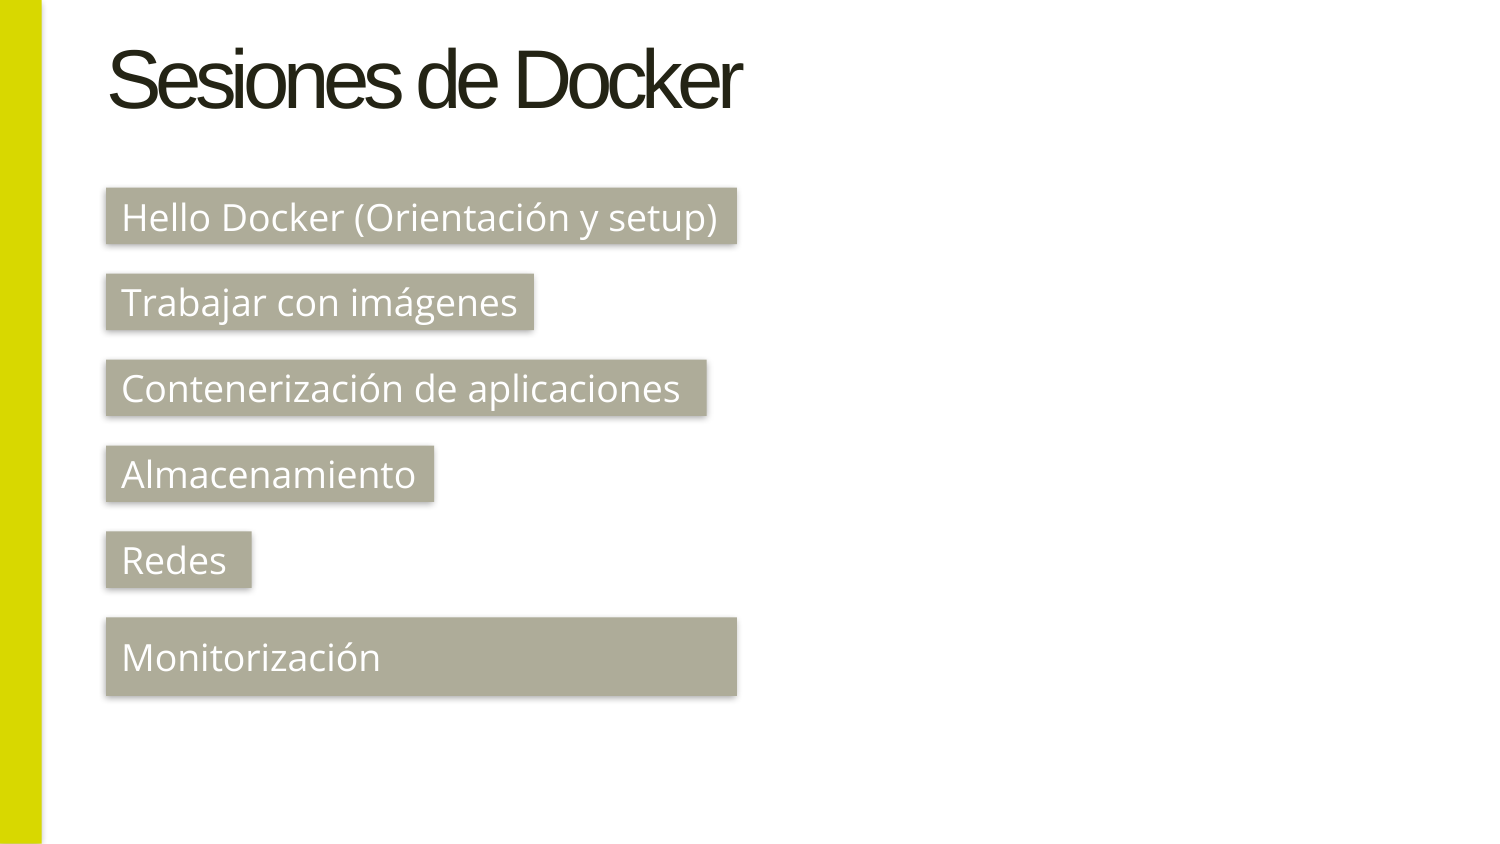

# Sesiones de Docker
Hello Docker (Orientación y setup)
Trabajar con imágenes
Contenerización de aplicaciones
Almacenamiento
Redes
Monitorización